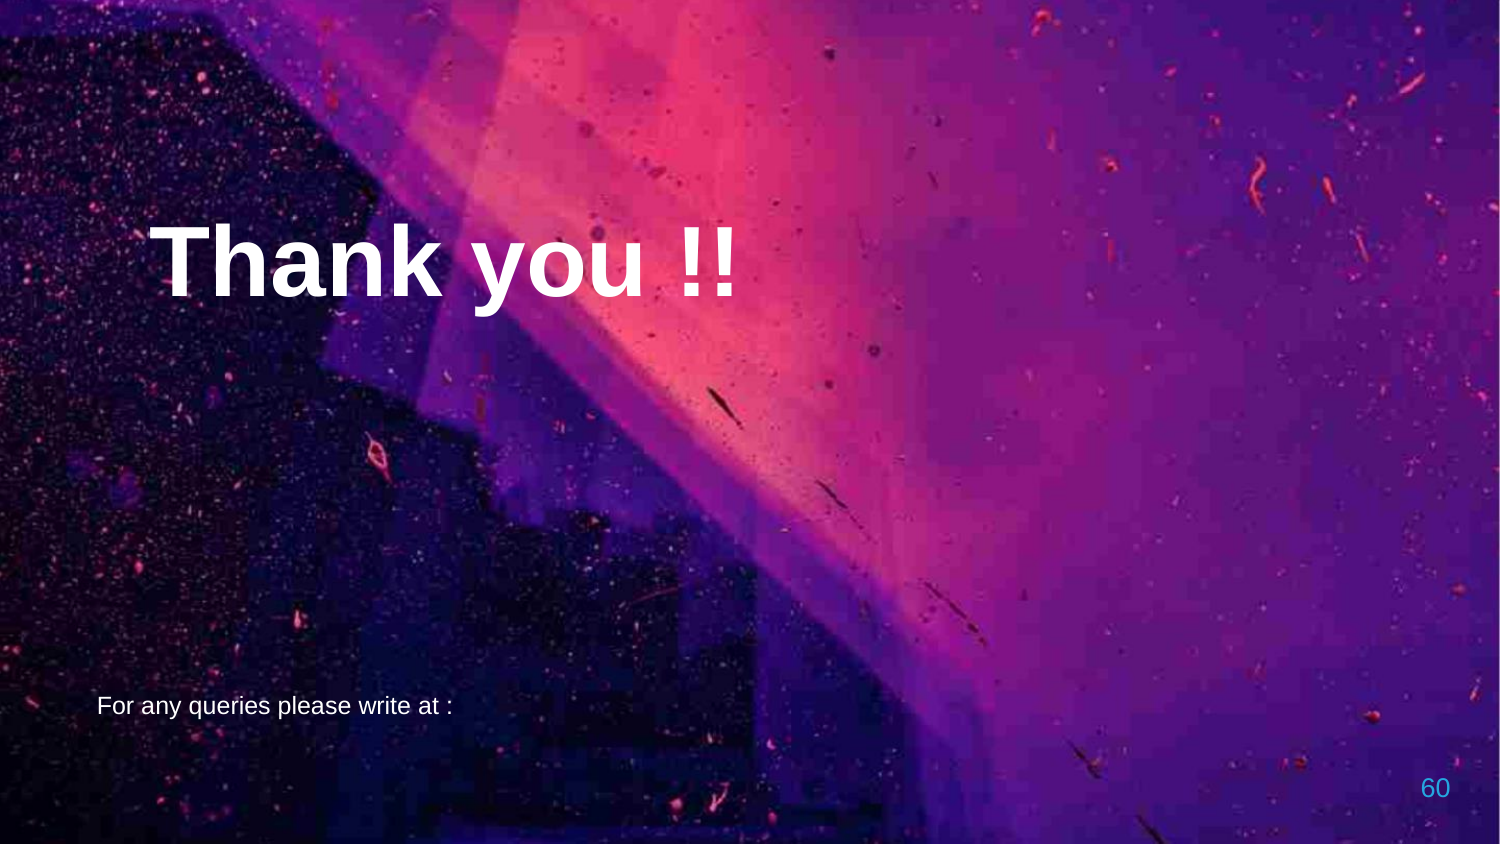

Thank you !!
For any queries please write at :
60